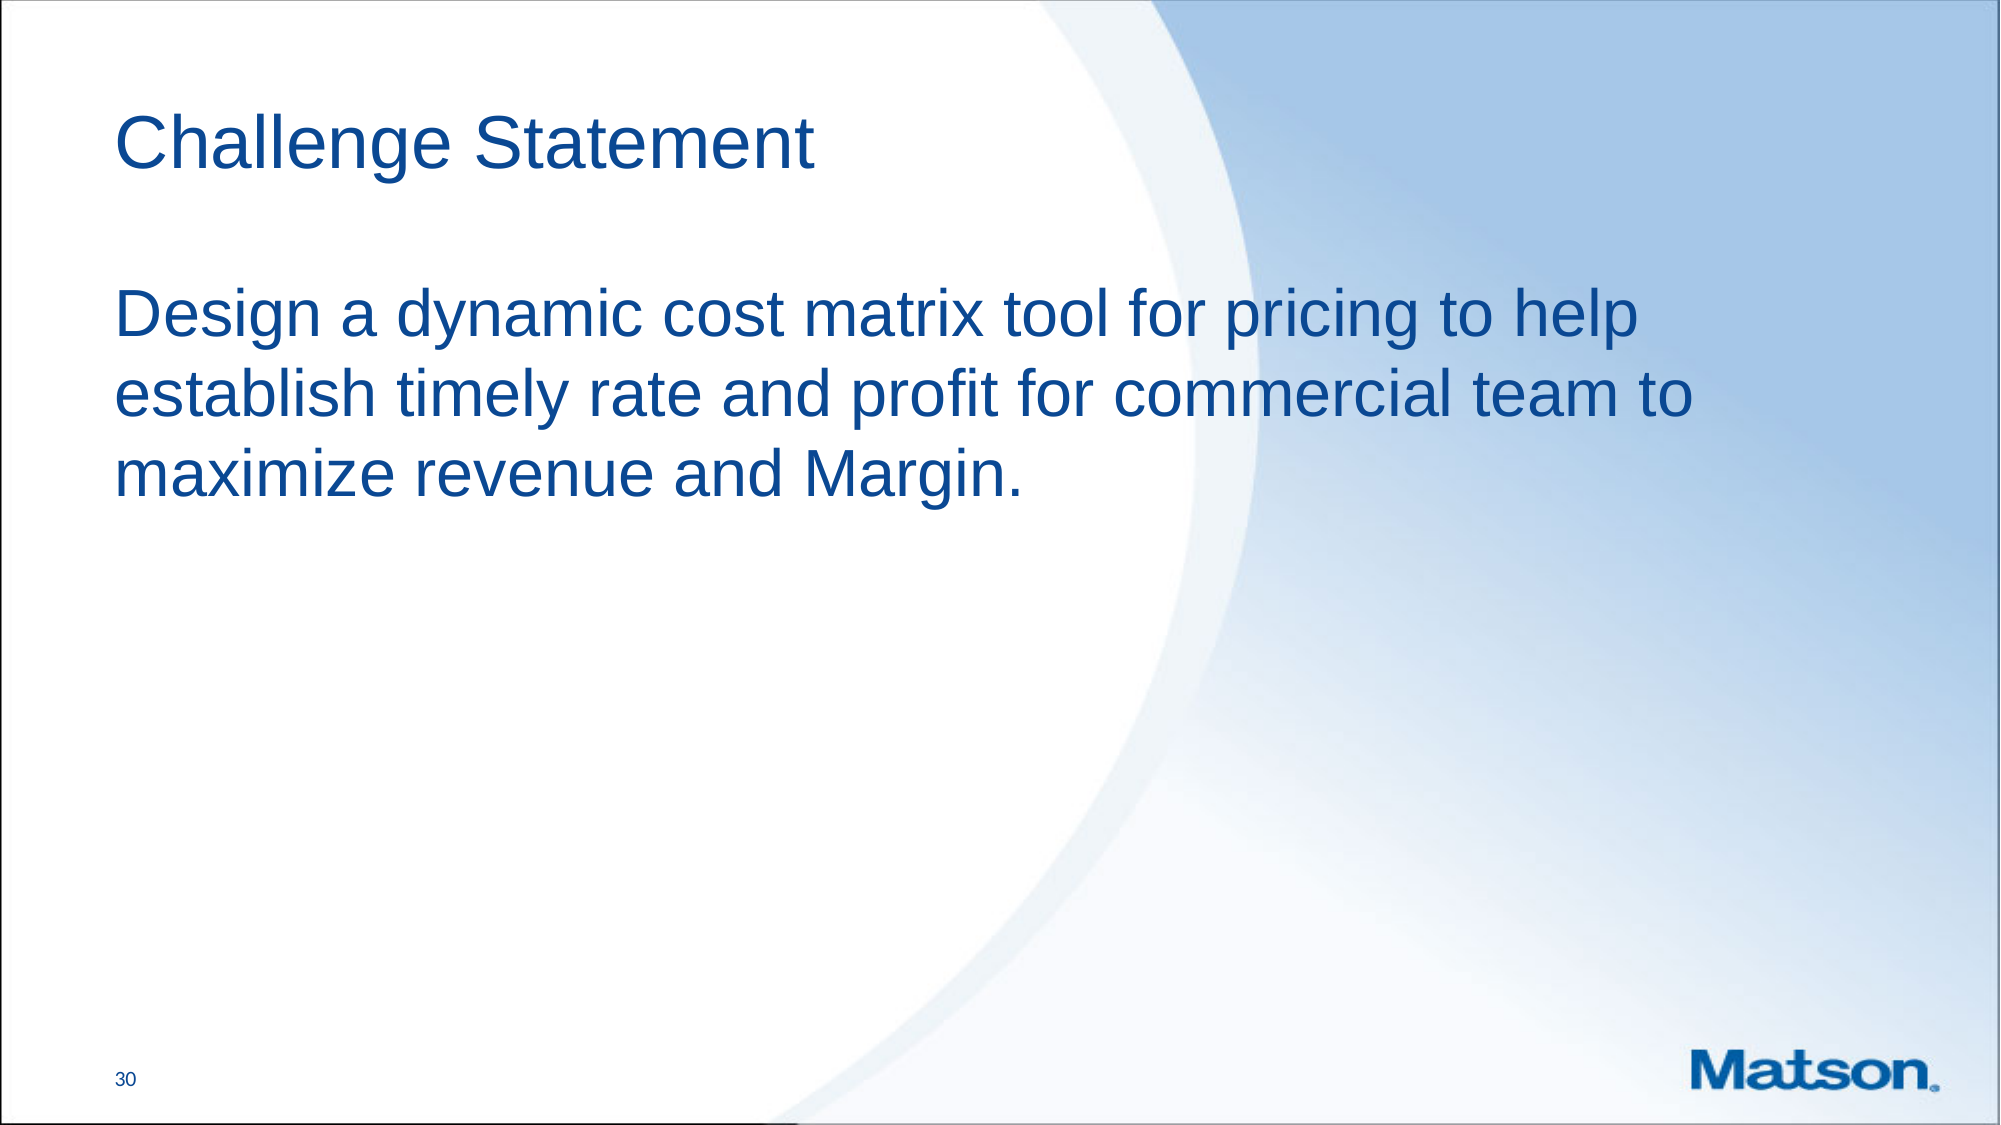

# Challenge Statement
Design a dynamic cost matrix tool for pricing to help establish timely rate and profit for commercial team to maximize revenue and Margin.